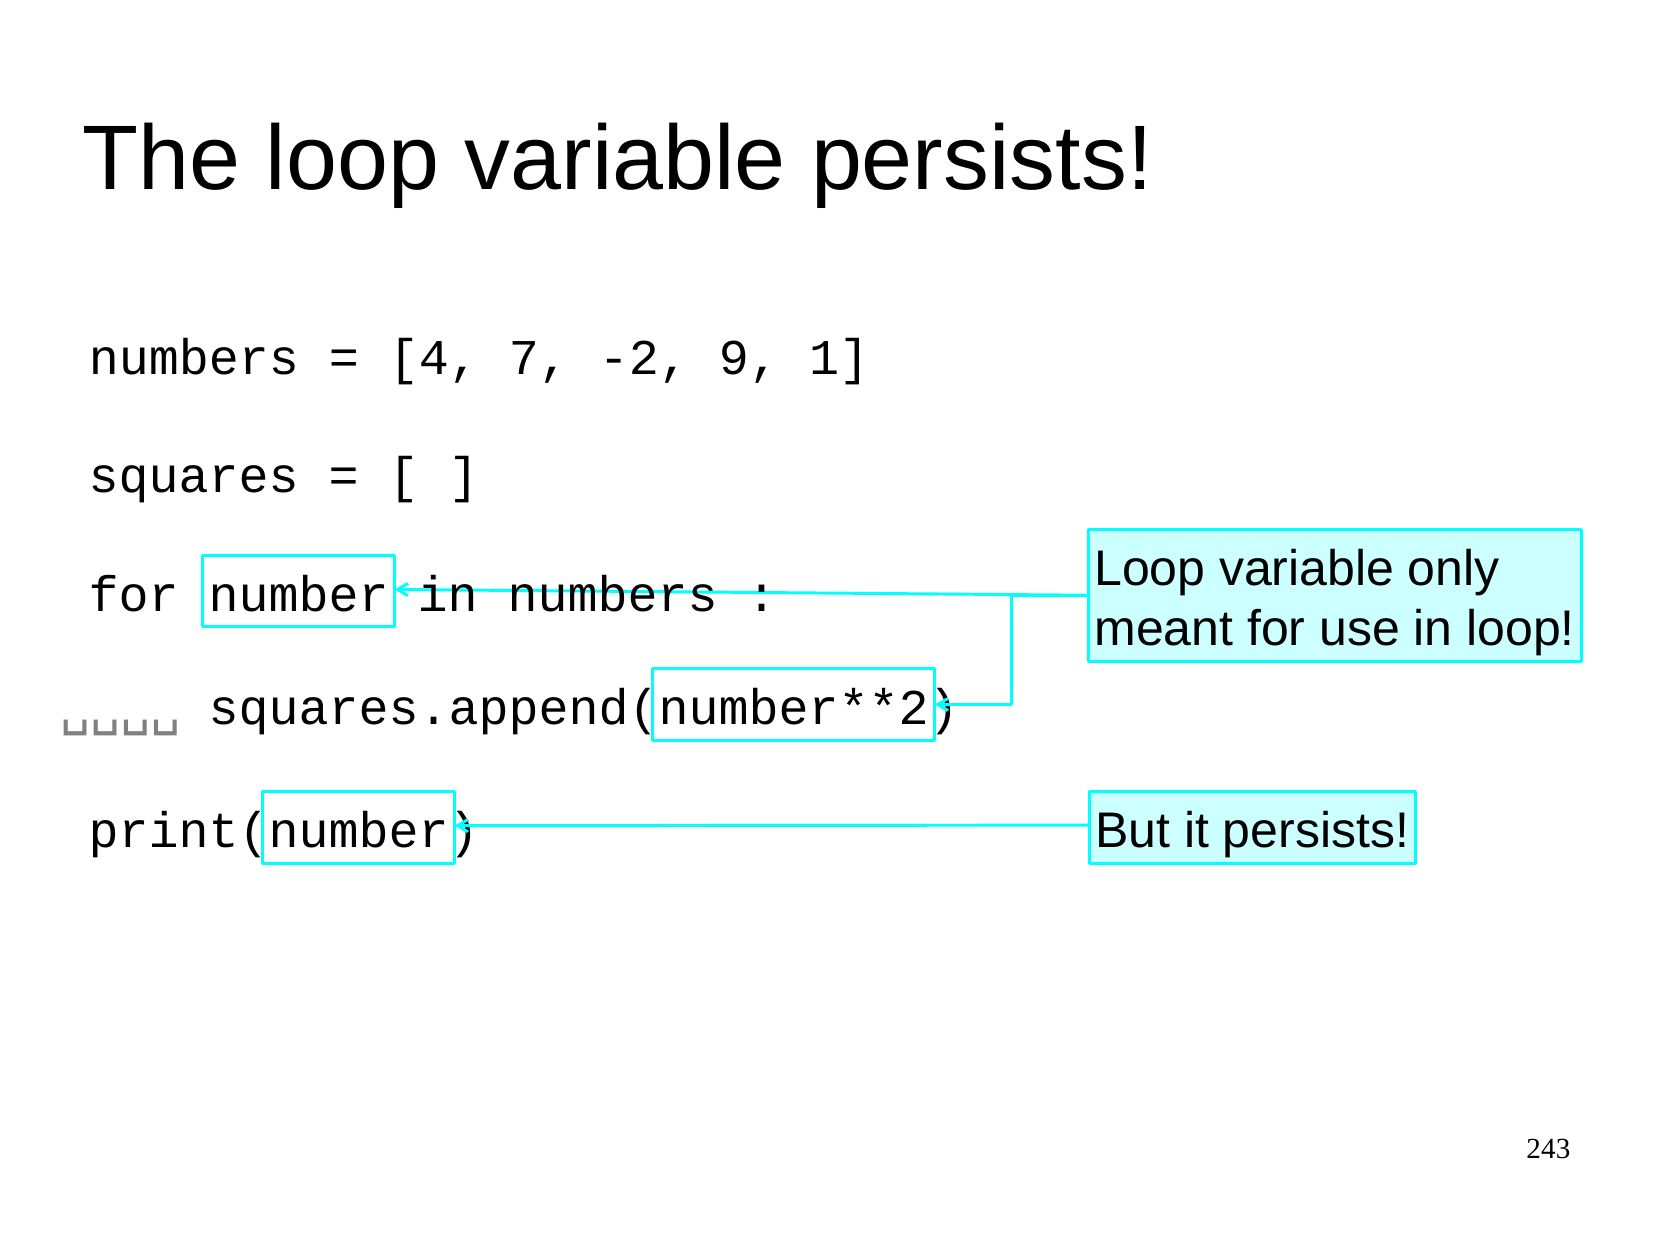

The loop variable persists!
numbers = [4, 7, -2, 9, 1]
squares = [ ]
Loop variable only
meant for use in loop!
for
number
in
numbers
:
␣␣␣␣
squares.append(
number**2
)
But it persists!
print(
number
)
243